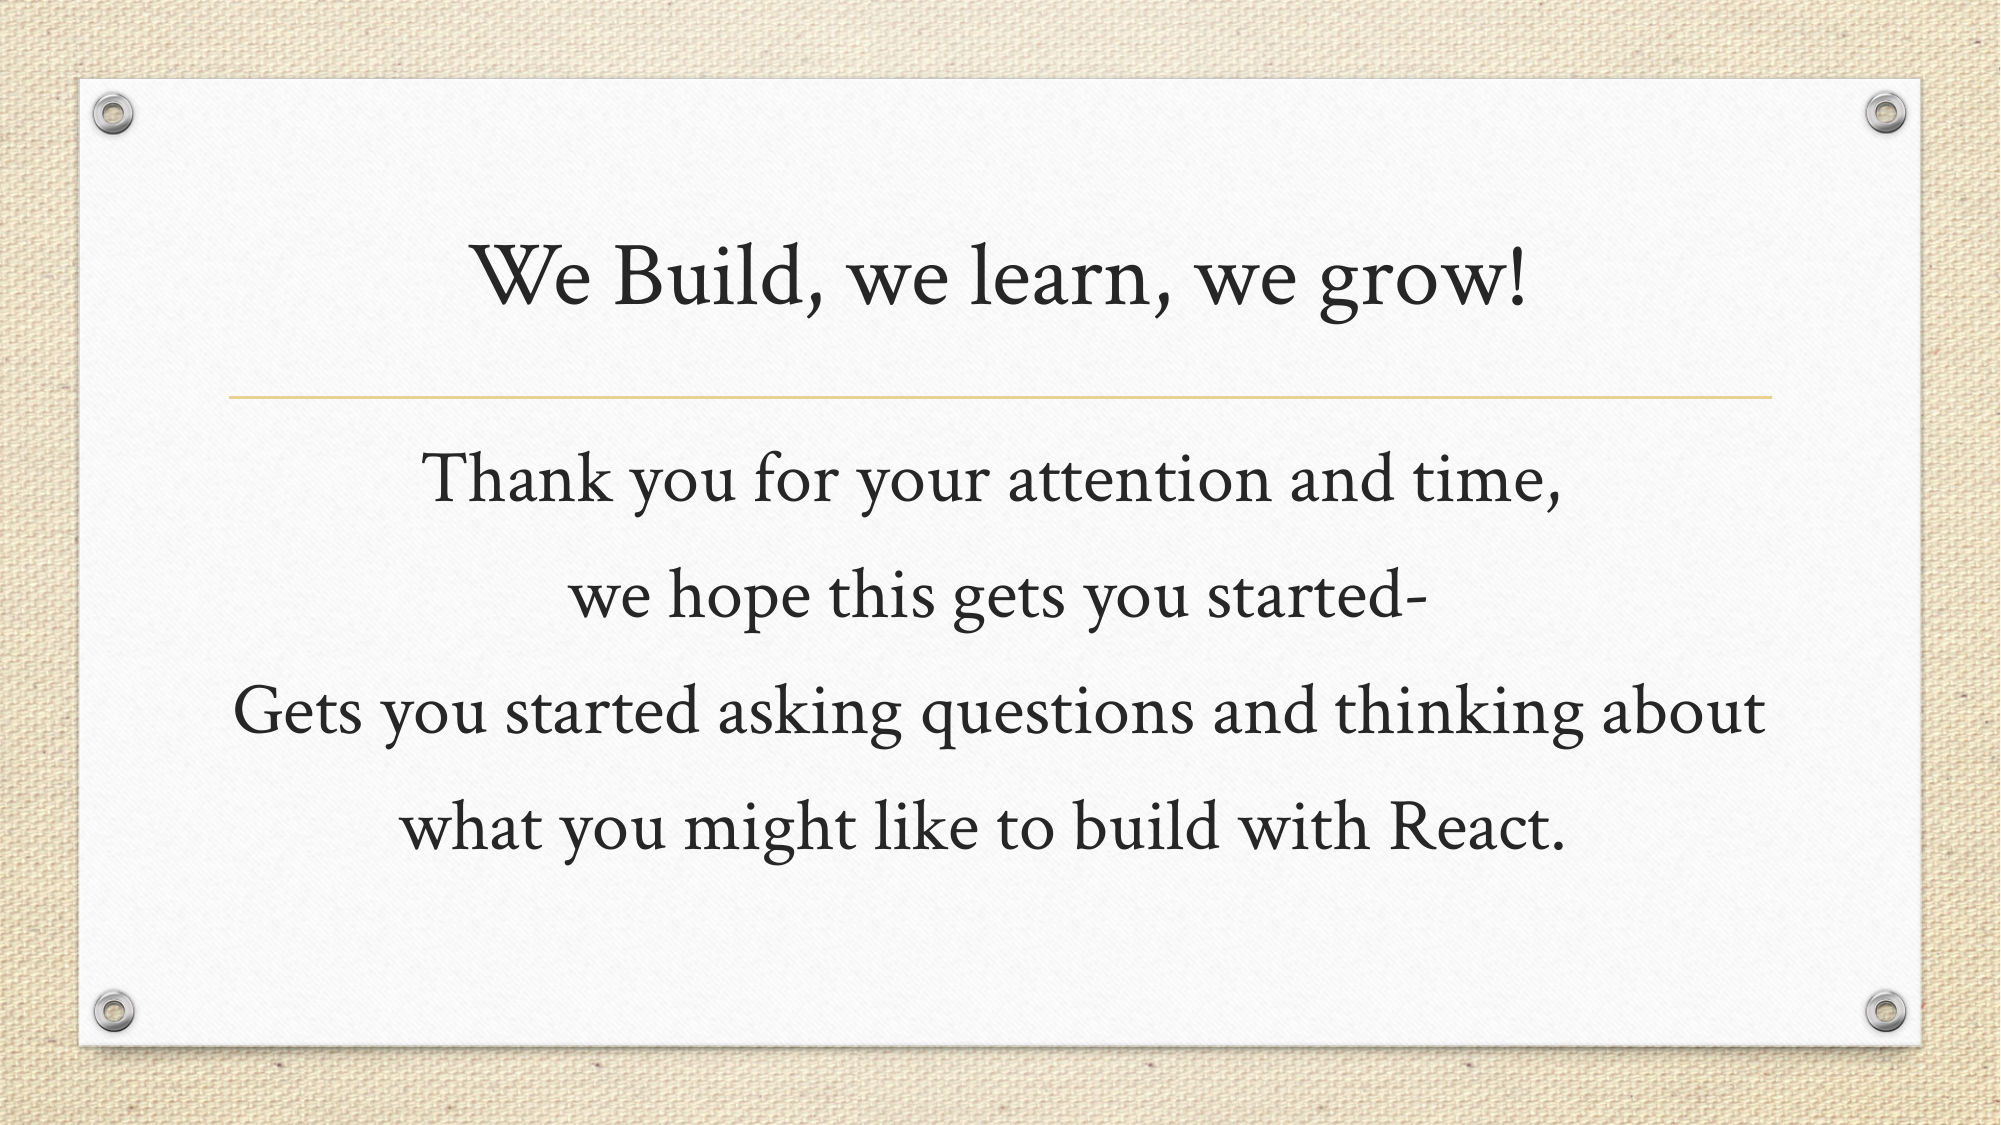

# We Build, we learn, we grow!
Thank you for your attention and time,
we hope this gets you started-
Gets you started asking questions and thinking about
what you might like to build with React.